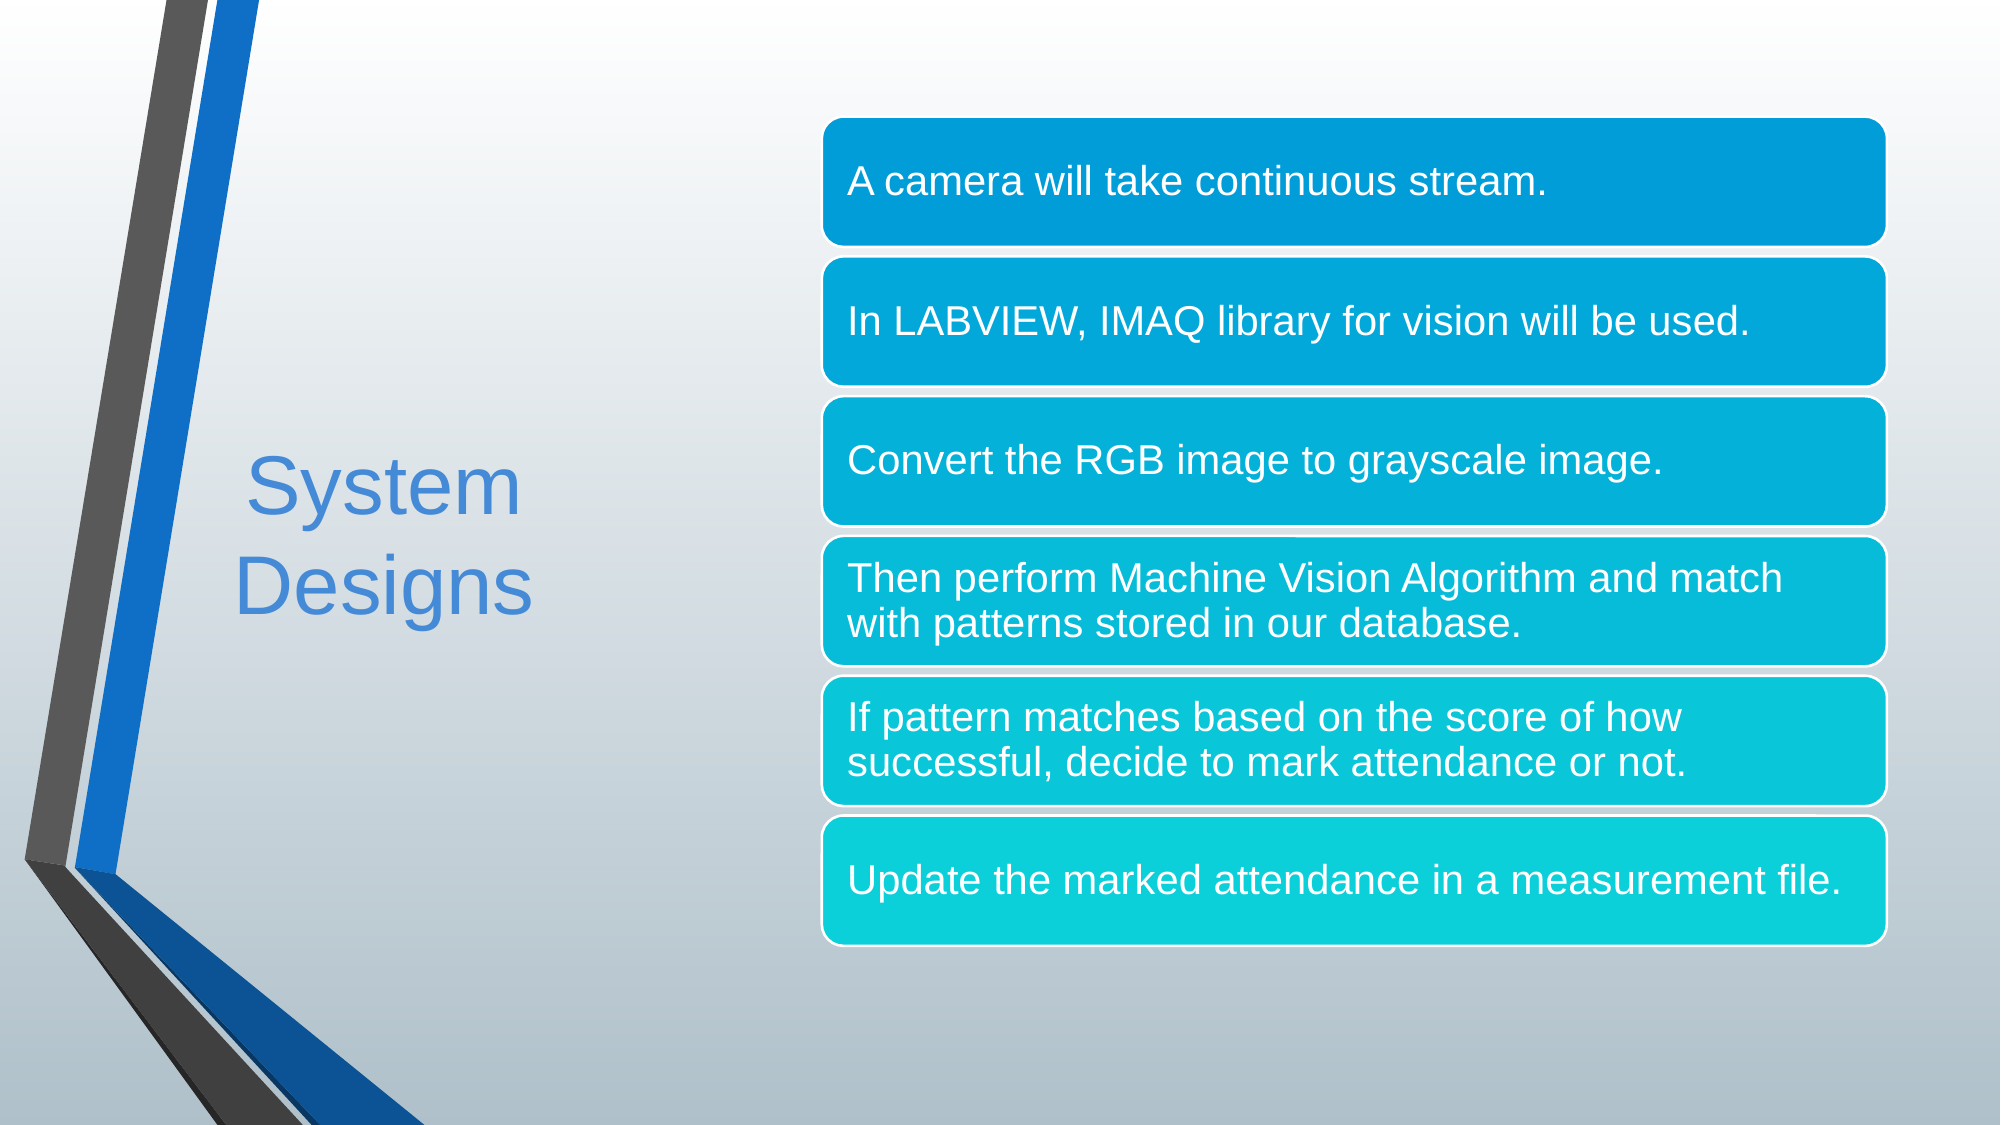

# System Designs
A camera will take continuous stream.
In LABVIEW, IMAQ library for vision will be used.
Convert the RGB image to grayscale image.
Then perform Machine Vision Algorithm and match with patterns stored in our database.
If pattern matches based on the score of how successful, decide to mark attendance or not.
Update the marked attendance in a measurement file.